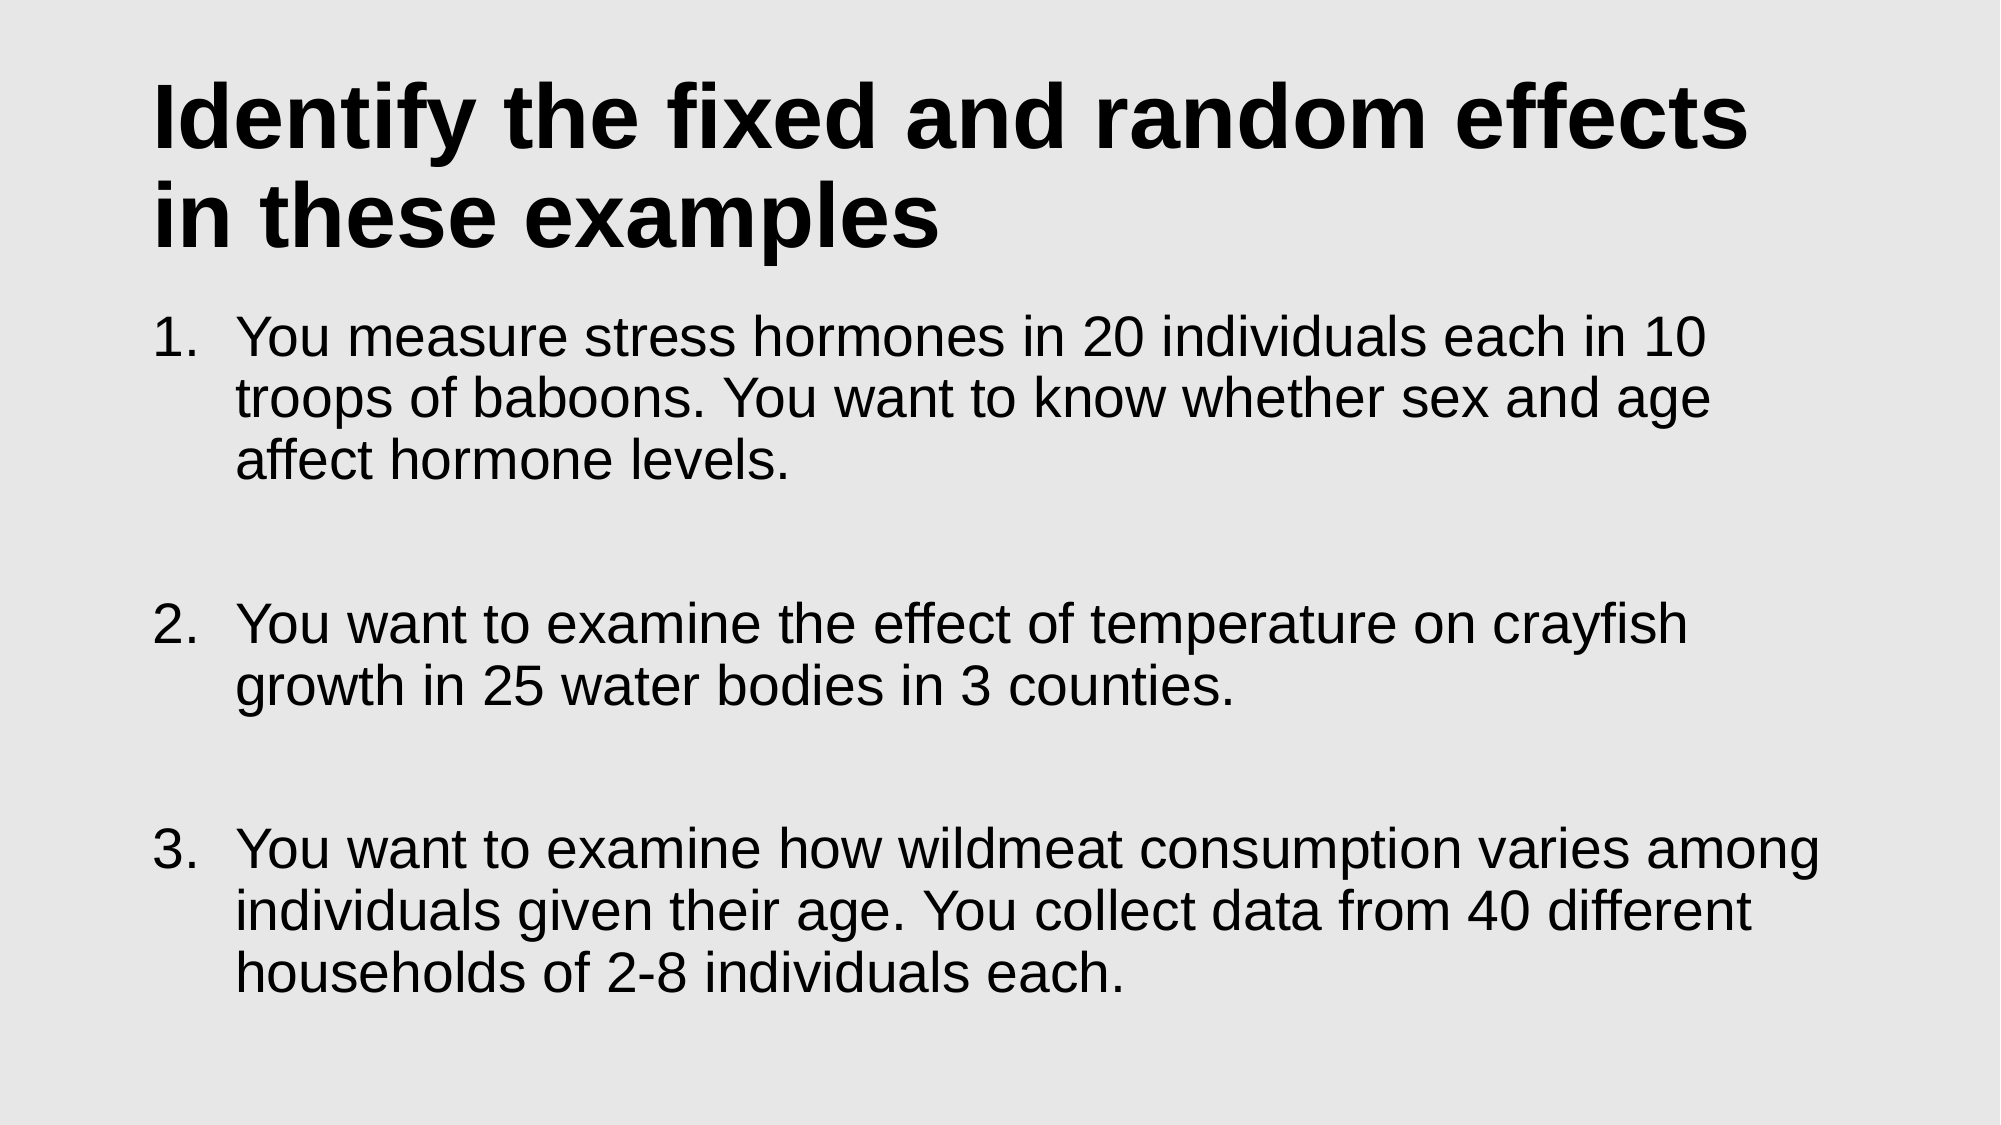

# Identify the fixed and random effects in these examples
You measure stress hormones in 20 individuals each in 10 troops of baboons. You want to know whether sex and age affect hormone levels.

You want to examine the effect of temperature on crayfish growth in 25 water bodies in 3 counties.

You want to examine how wildmeat consumption varies among individuals given their age. You collect data from 40 different households of 2-8 individuals each.